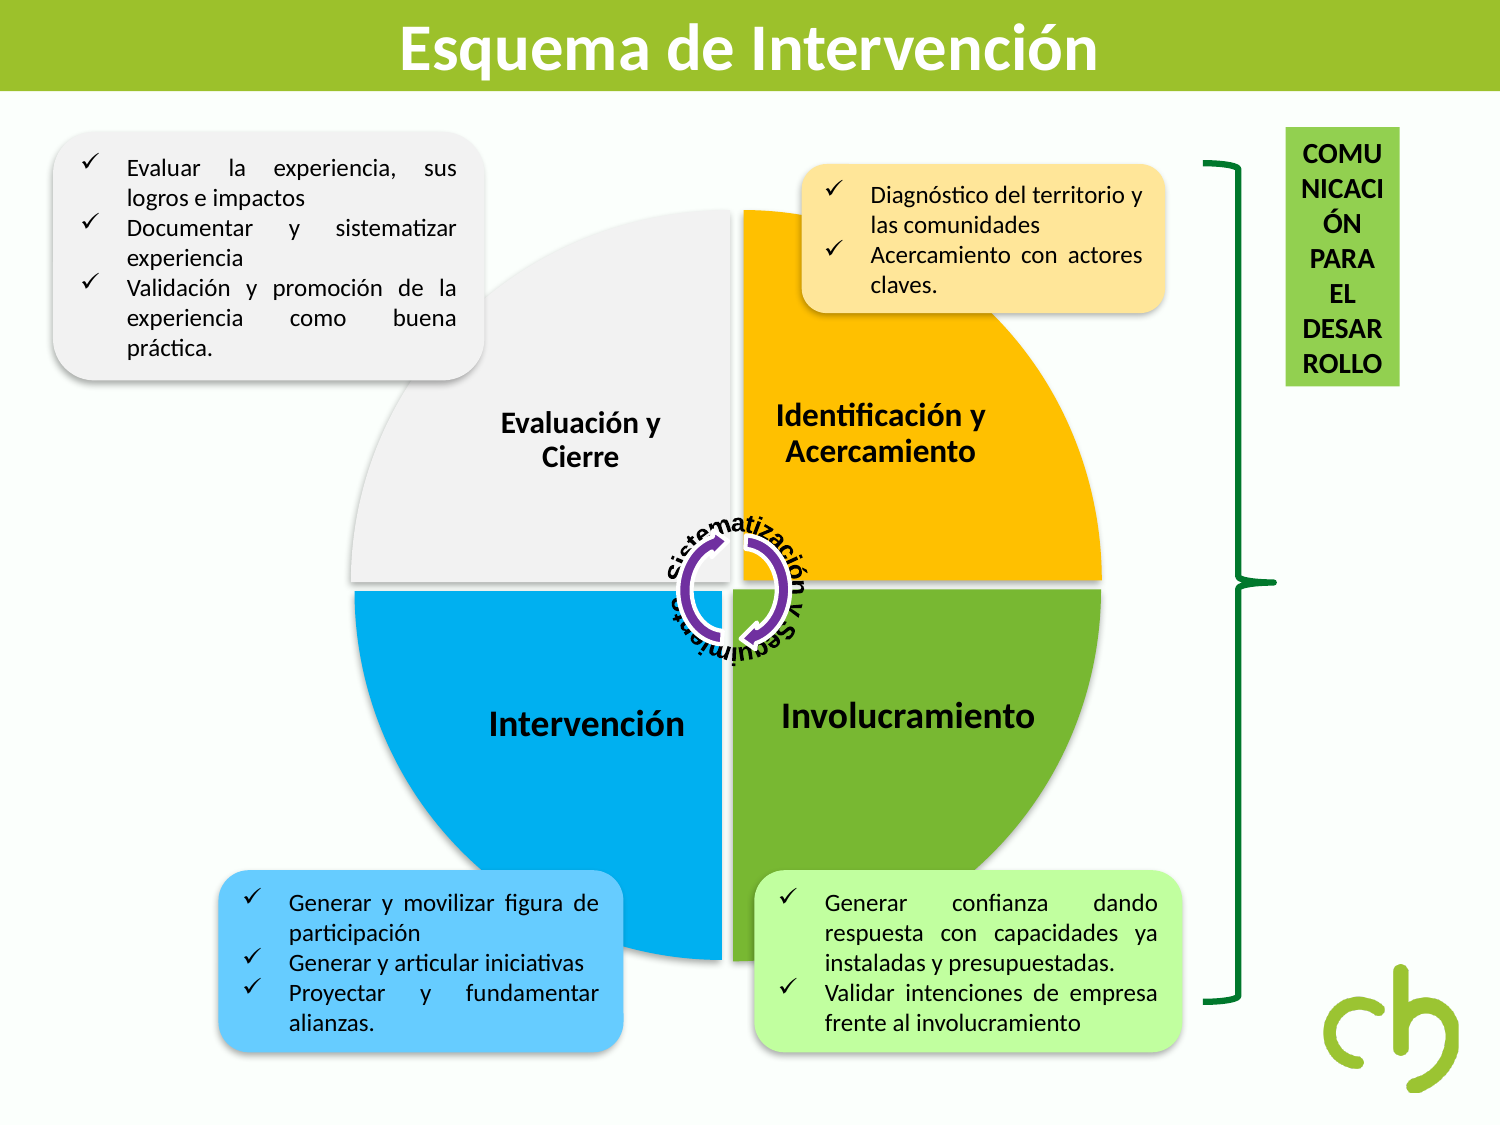

Esquema de Intervención
COMUNICACIÓN PARA EL DESARROLLO
Evaluar la experiencia, sus logros e impactos
Documentar y sistematizar experiencia
Validación y promoción de la experiencia como buena práctica.
Diagnóstico del territorio y las comunidades
Acercamiento con actores claves.

Identificación y Acercamiento
Evaluación y Cierre
Sistematización y Seguimiento

Involucramiento

Intervención
Generar y movilizar figura de participación
Generar y articular iniciativas
Proyectar y fundamentar alianzas.
Generar confianza dando respuesta con capacidades ya instaladas y presupuestadas.
Validar intenciones de empresa frente al involucramiento